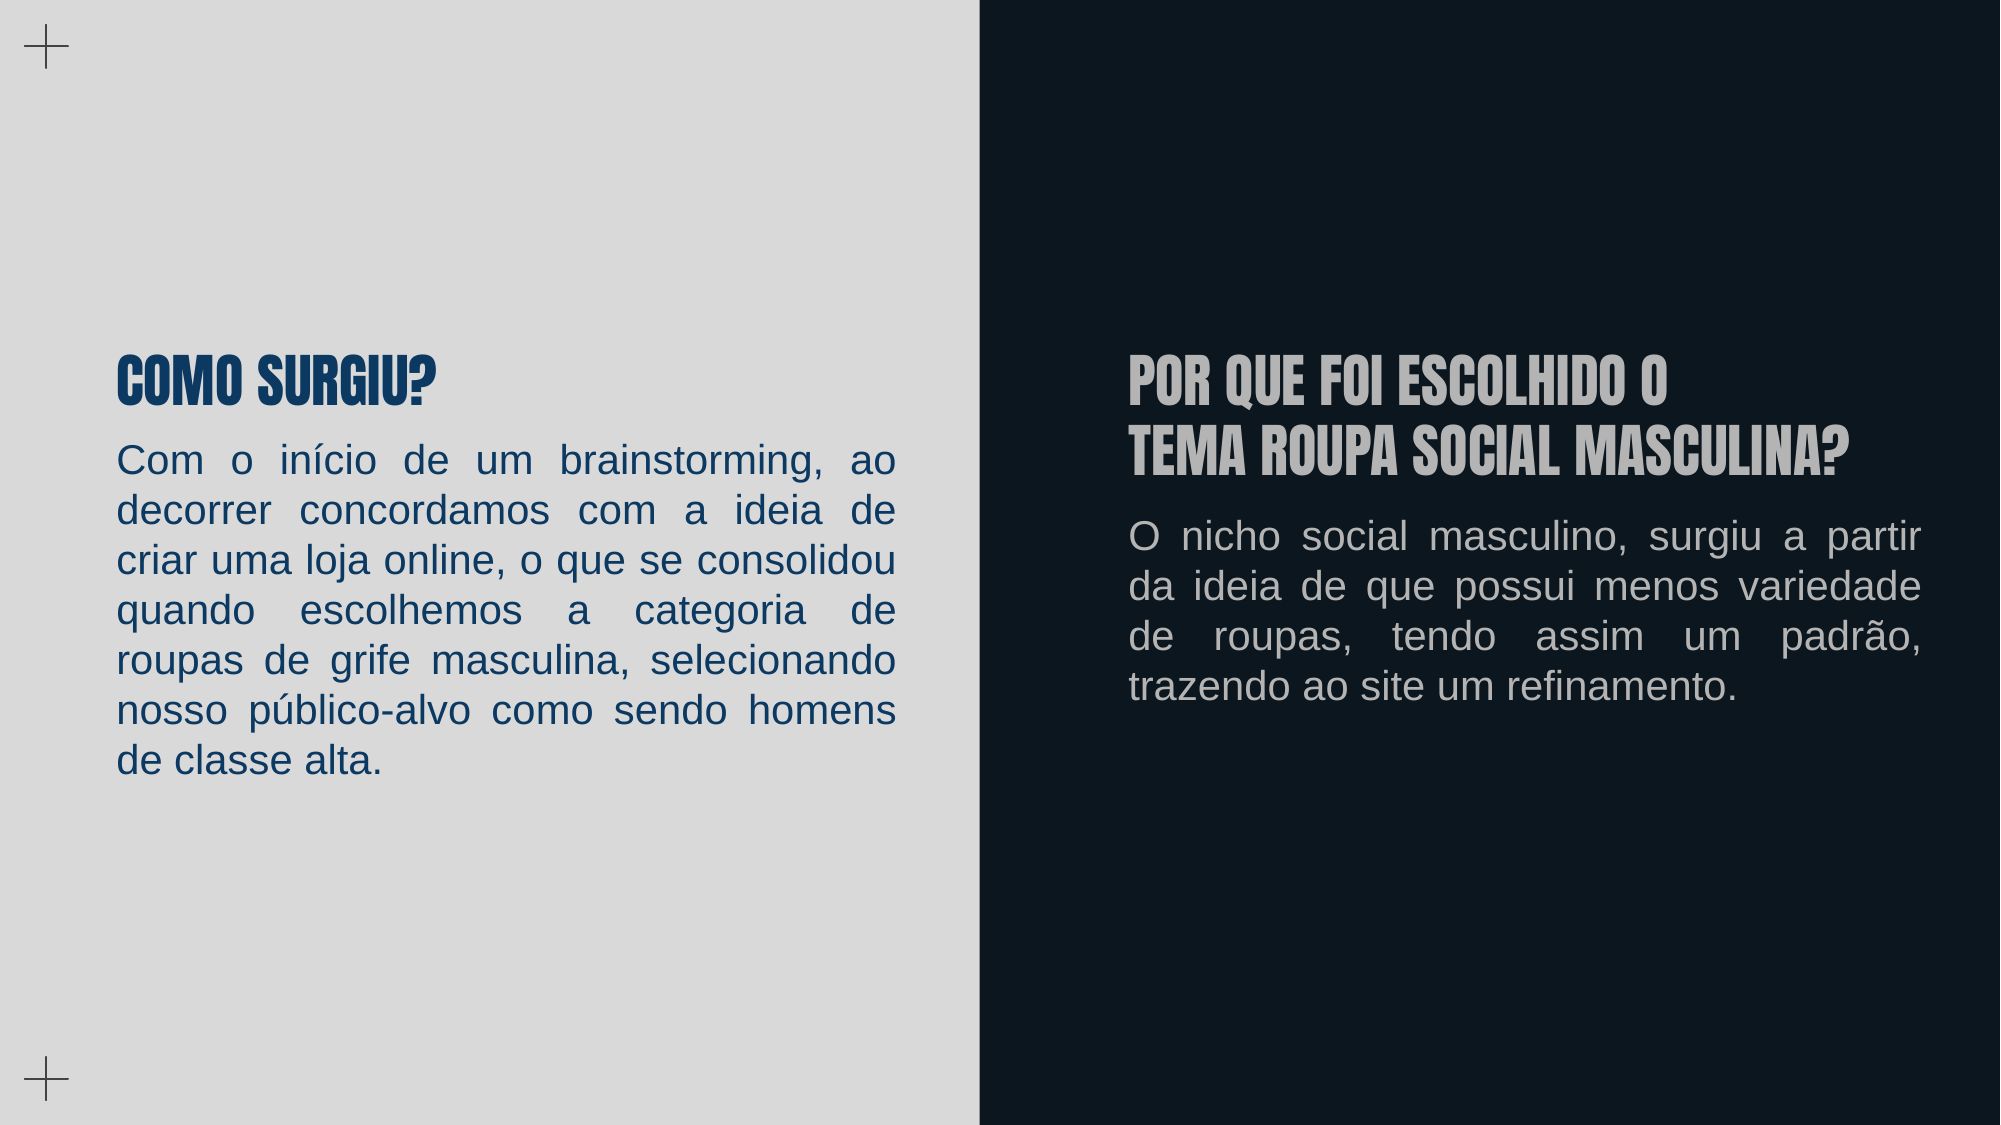

COMO SURGIU?
POR QUE FOI ESCOLHIDO O TEMA ROUPA SOCIAL MASCULINA?​
Com o início de um brainstorming, ao decorrer concordamos com a ideia de criar uma loja online, o que se consolidou quando escolhemos a categoria de roupas de grife masculina, selecionando nosso público-alvo como sendo homens de classe alta.

O nicho social masculino, surgiu a partir da ideia de que possui menos variedade de roupas, tendo assim um padrão, trazendo ao site um refinamento.